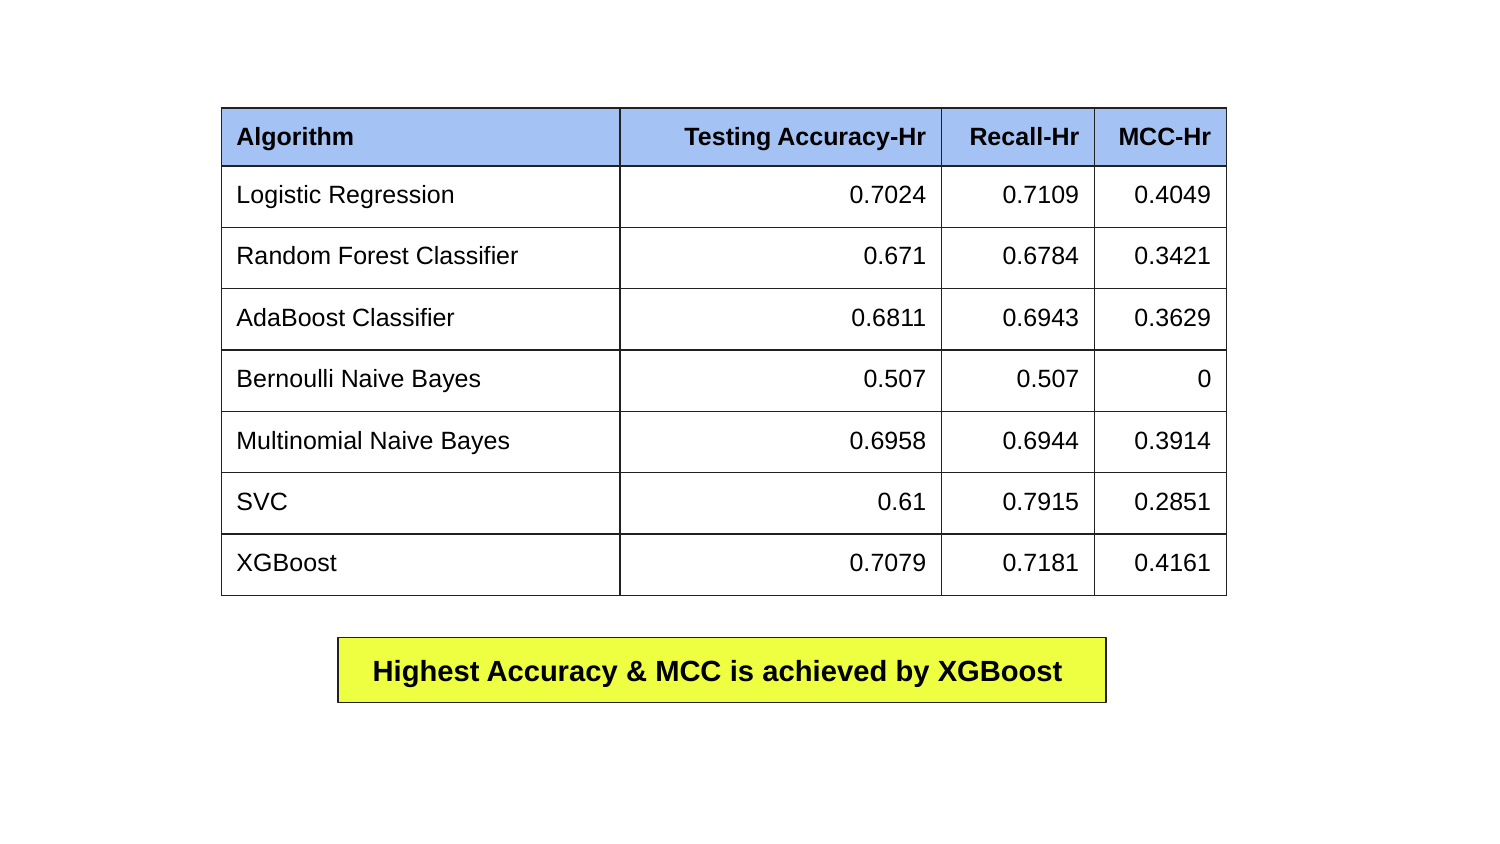

| Algorithm | Testing Accuracy-Hr | Recall-Hr | MCC-Hr |
| --- | --- | --- | --- |
| Logistic Regression | 0.7024 | 0.7109 | 0.4049 |
| Random Forest Classifier | 0.671 | 0.6784 | 0.3421 |
| AdaBoost Classifier | 0.6811 | 0.6943 | 0.3629 |
| Bernoulli Naive Bayes | 0.507 | 0.507 | 0 |
| Multinomial Naive Bayes | 0.6958 | 0.6944 | 0.3914 |
| SVC | 0.61 | 0.7915 | 0.2851 |
| XGBoost | 0.7079 | 0.7181 | 0.4161 |
Highest Accuracy & MCC is achieved by XGBoost